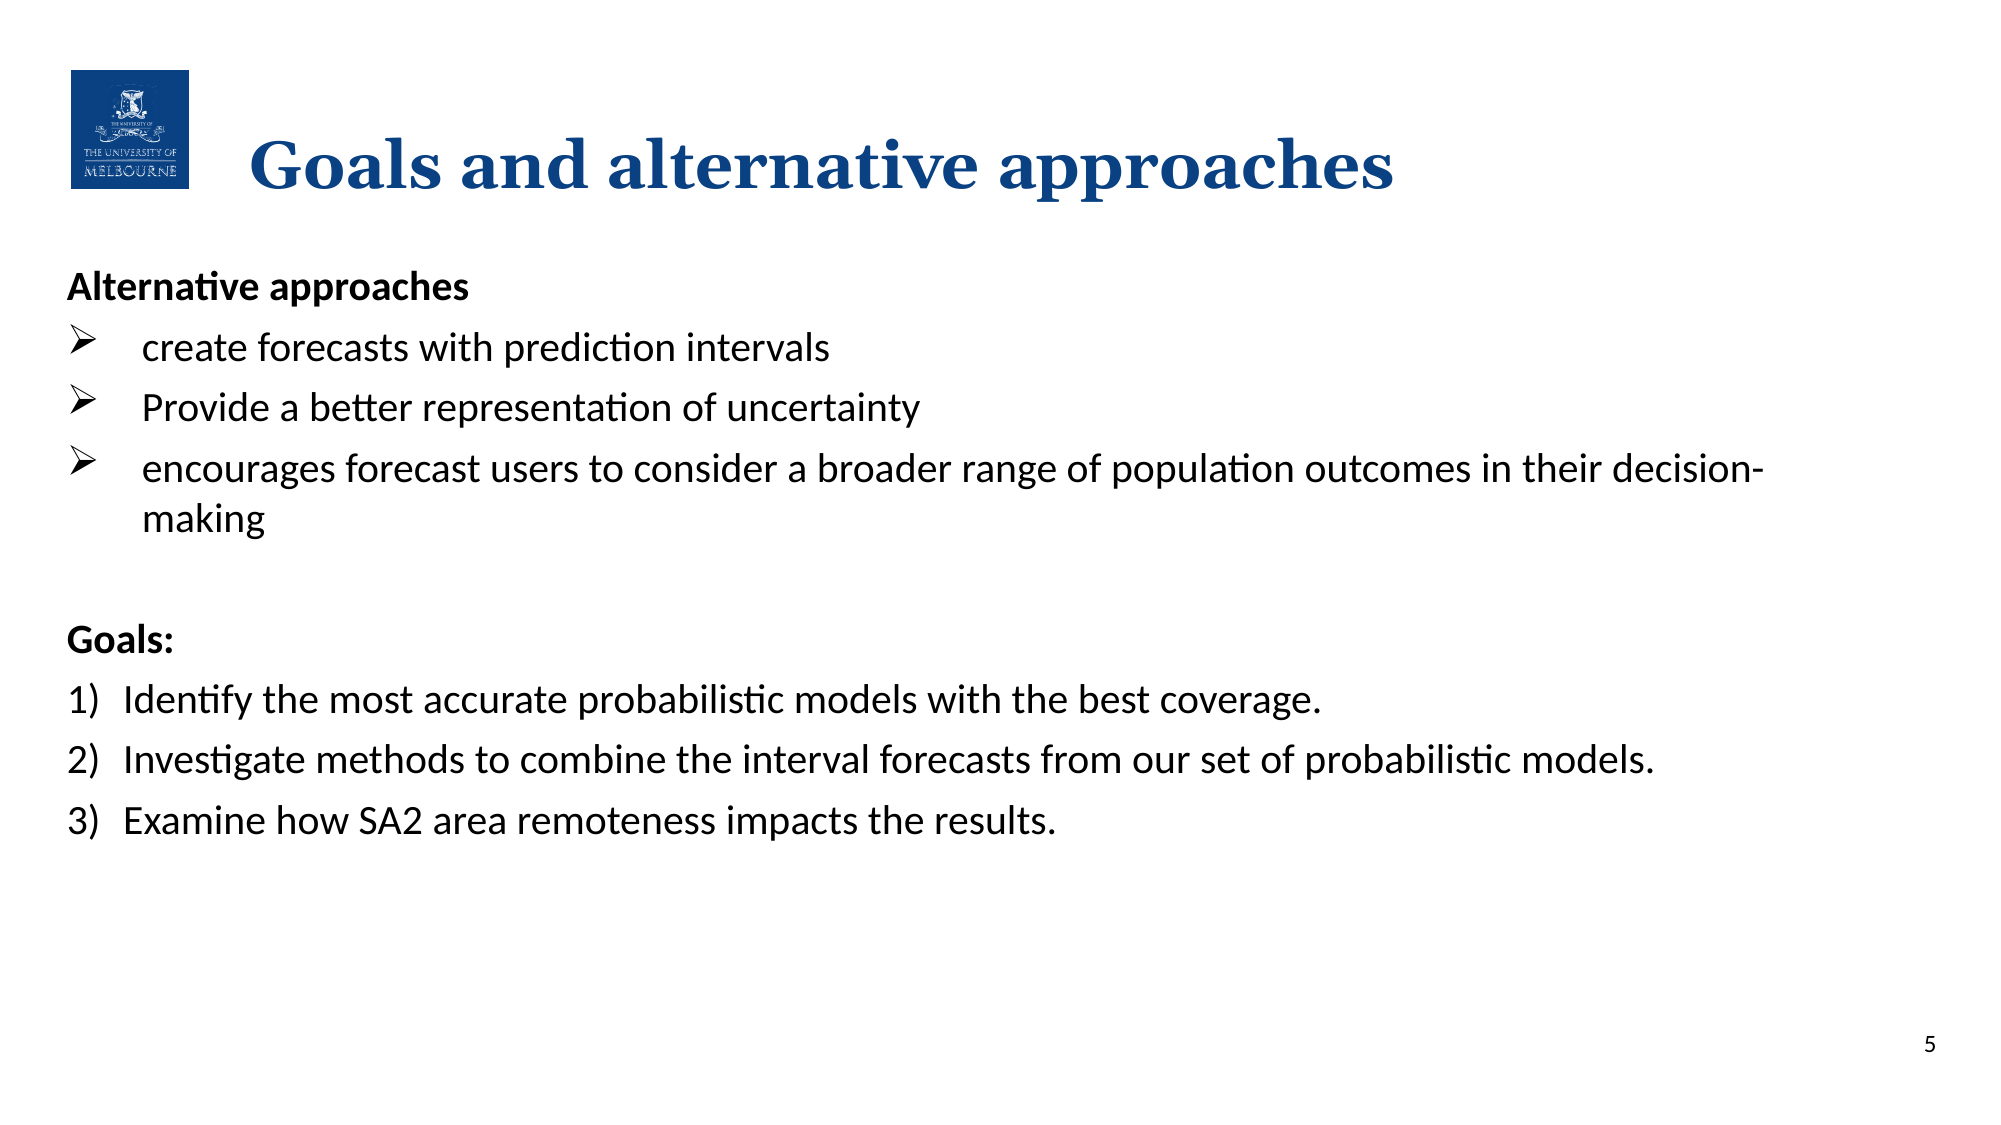

# Goals and alternative approaches
Alternative approaches
create forecasts with prediction intervals
Provide a better representation of uncertainty
encourages forecast users to consider a broader range of population outcomes in their decision-making

Goals:
Identify the most accurate probabilistic models with the best coverage.
Investigate methods to combine the interval forecasts from our set of probabilistic models.
Examine how SA2 area remoteness impacts the results.

5